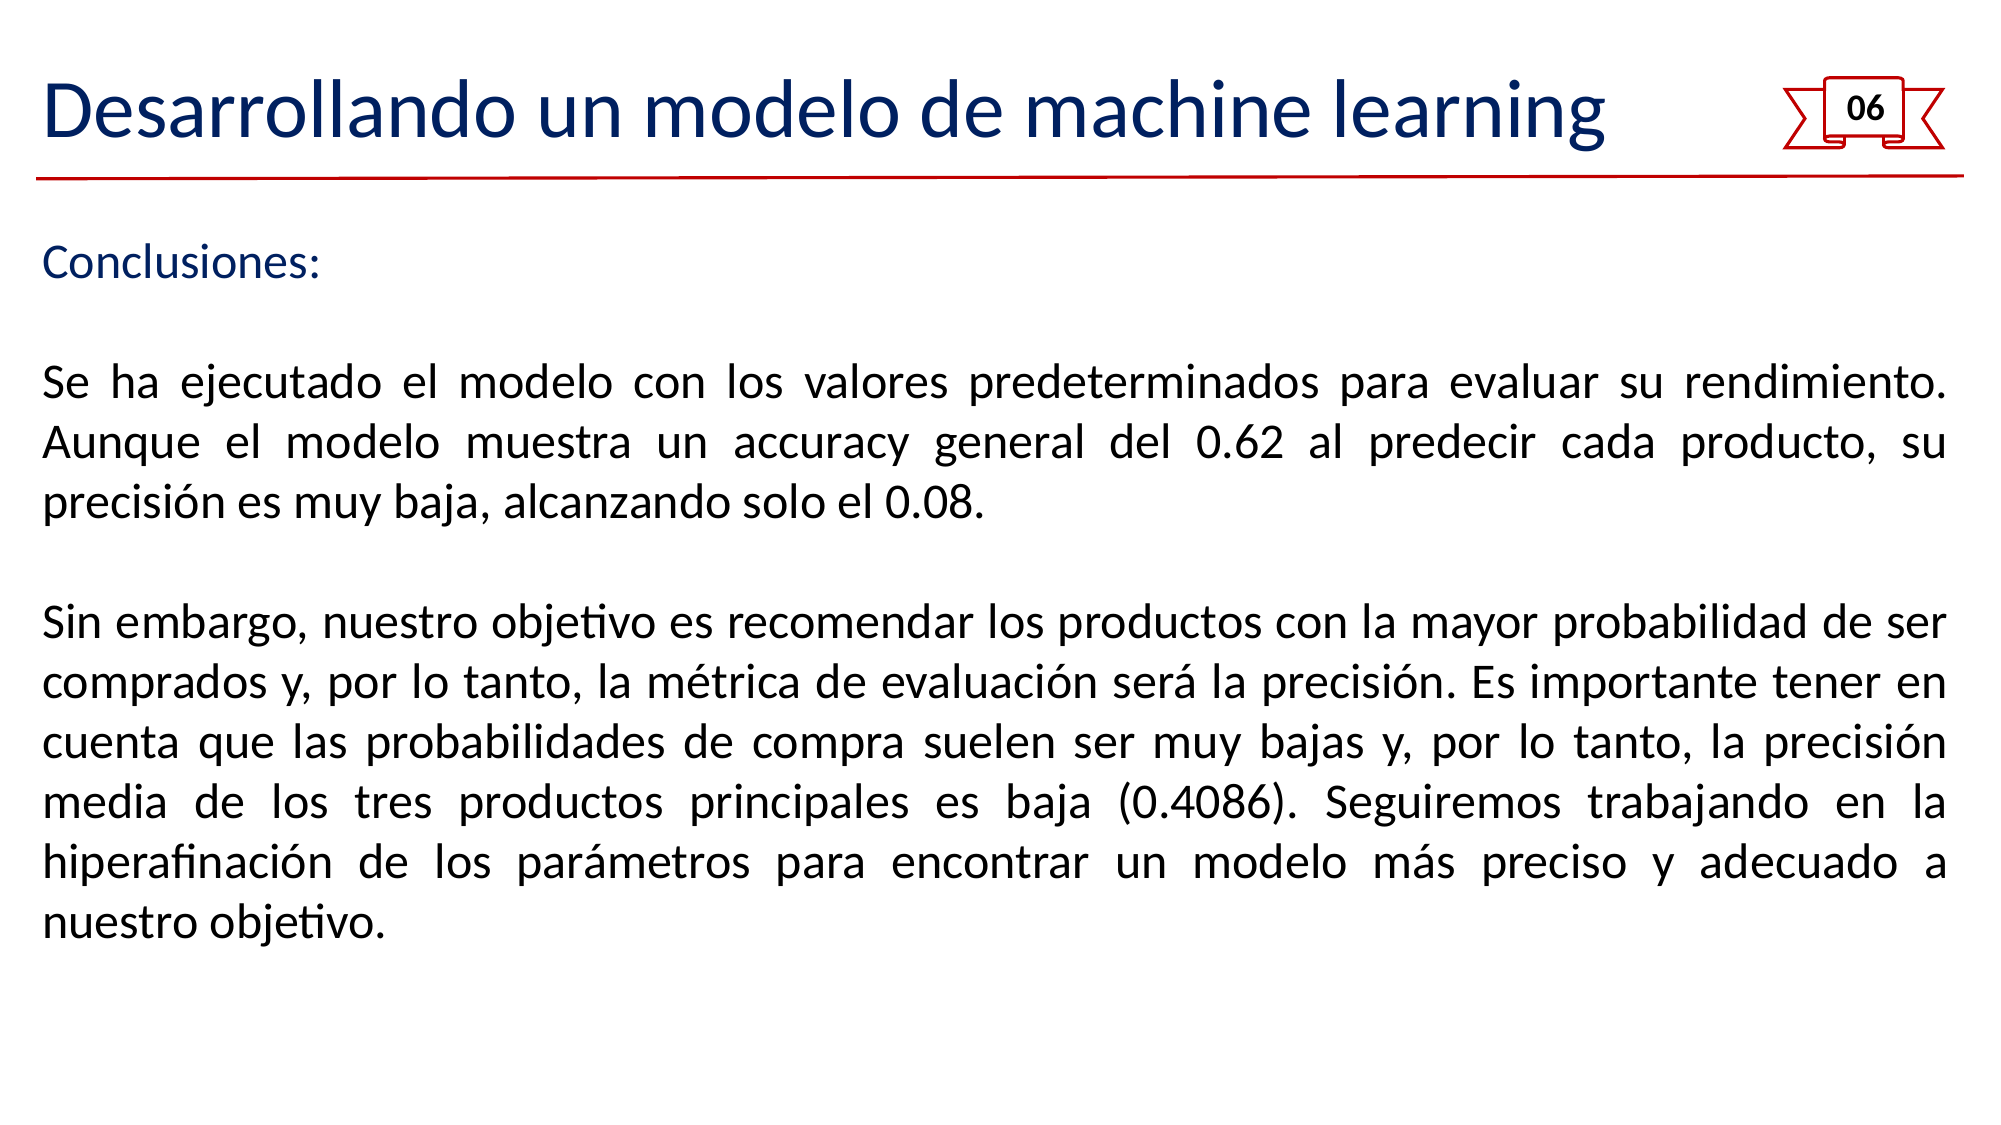

# Desarrollando un modelo de machine learning
06

Conclusiones:

Se ha ejecutado el modelo con los valores predeterminados para evaluar su rendimiento. Aunque el modelo muestra un accuracy general del 0.62 al predecir cada producto, su precisión es muy baja, alcanzando solo el 0.08.

Sin embargo, nuestro objetivo es recomendar los productos con la mayor probabilidad de ser comprados y, por lo tanto, la métrica de evaluación será la precisión. Es importante tener en cuenta que las probabilidades de compra suelen ser muy bajas y, por lo tanto, la precisión media de los tres productos principales es baja (0.4086). Seguiremos trabajando en la hiperafinación de los parámetros para encontrar un modelo más preciso y adecuado a nuestro objetivo.